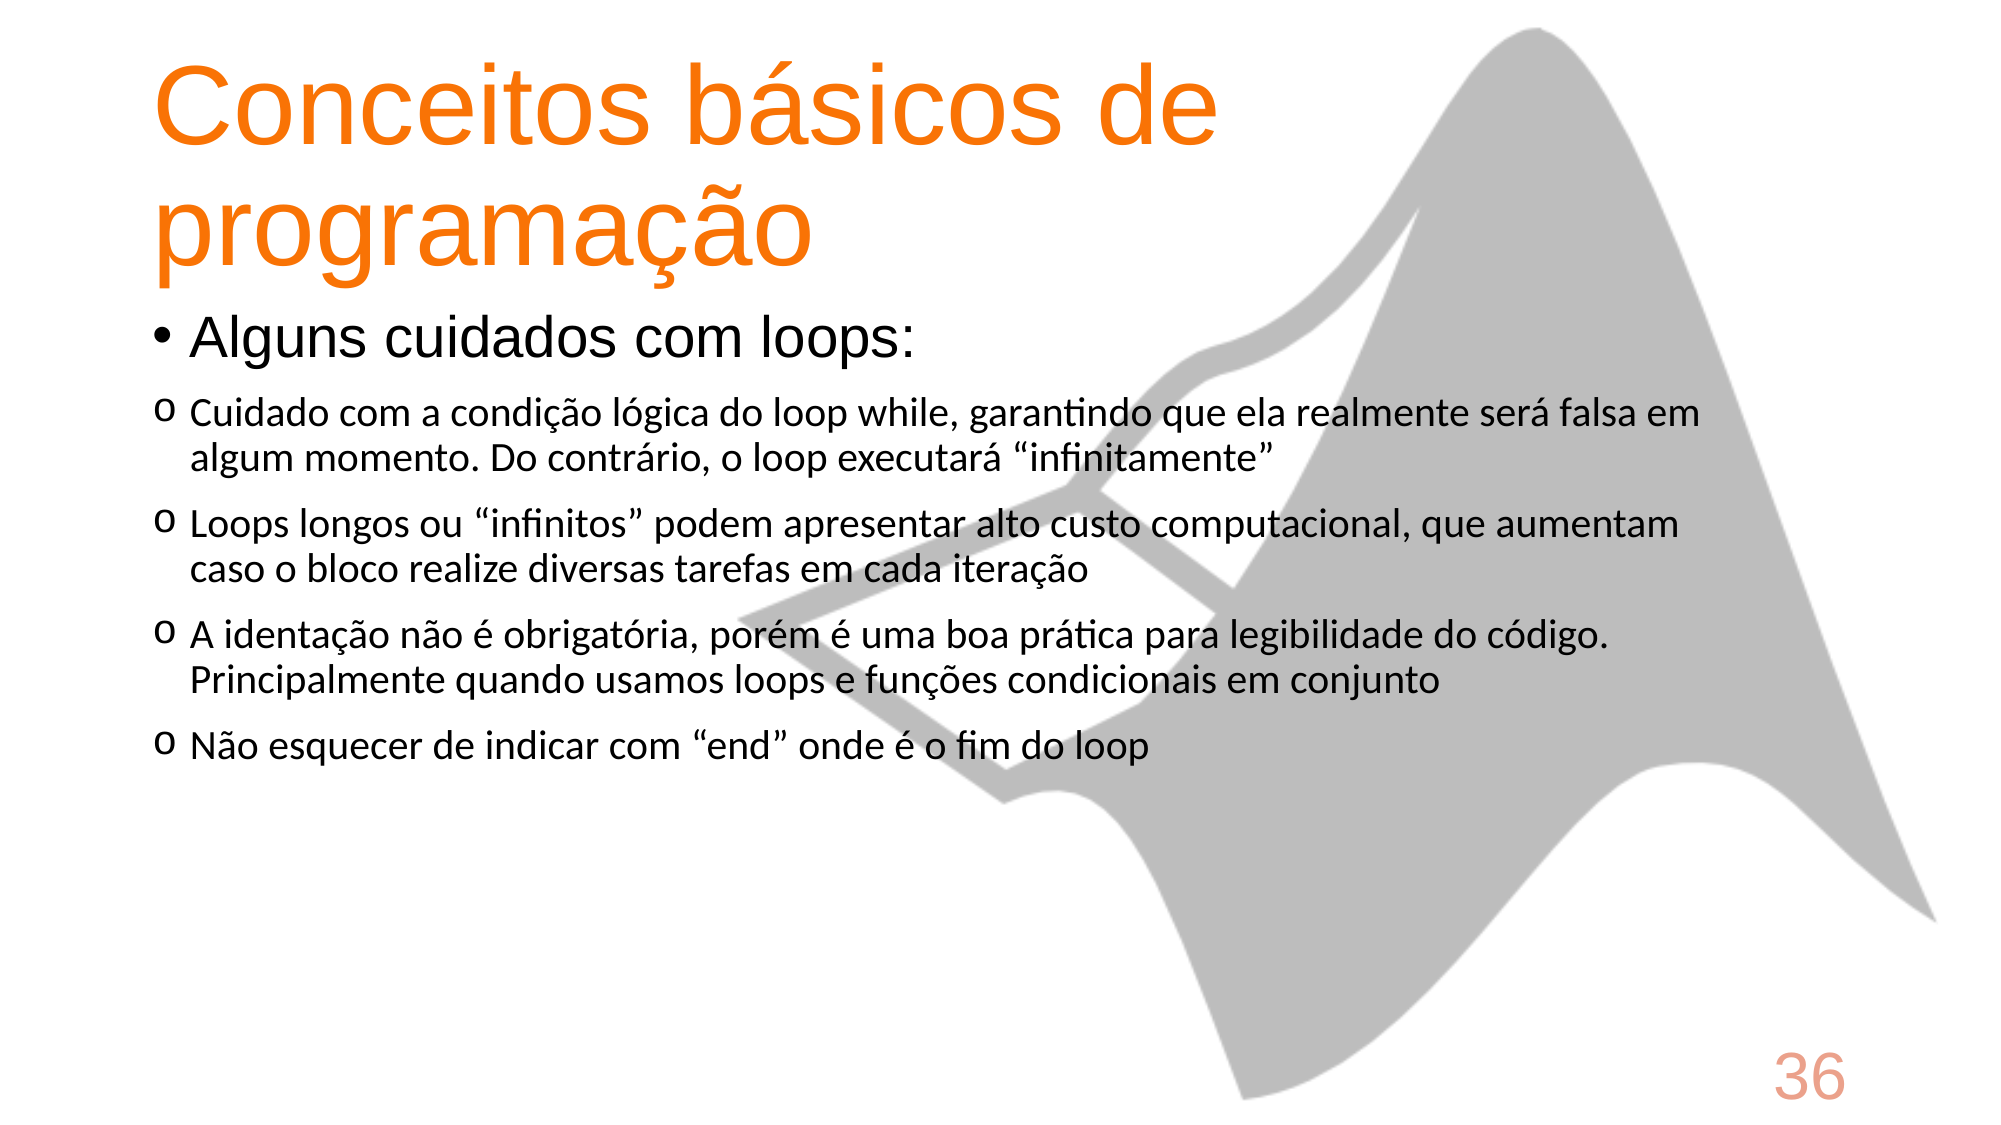

# Conceitos básicos de programação
Alguns cuidados com loops:
Cuidado com a condição lógica do loop while, garantindo que ela realmente será falsa em algum momento. Do contrário, o loop executará “infinitamente”
Loops longos ou “infinitos” podem apresentar alto custo computacional, que aumentam caso o bloco realize diversas tarefas em cada iteração
A identação não é obrigatória, porém é uma boa prática para legibilidade do código. Principalmente quando usamos loops e funções condicionais em conjunto
Não esquecer de indicar com “end” onde é o fim do loop

36